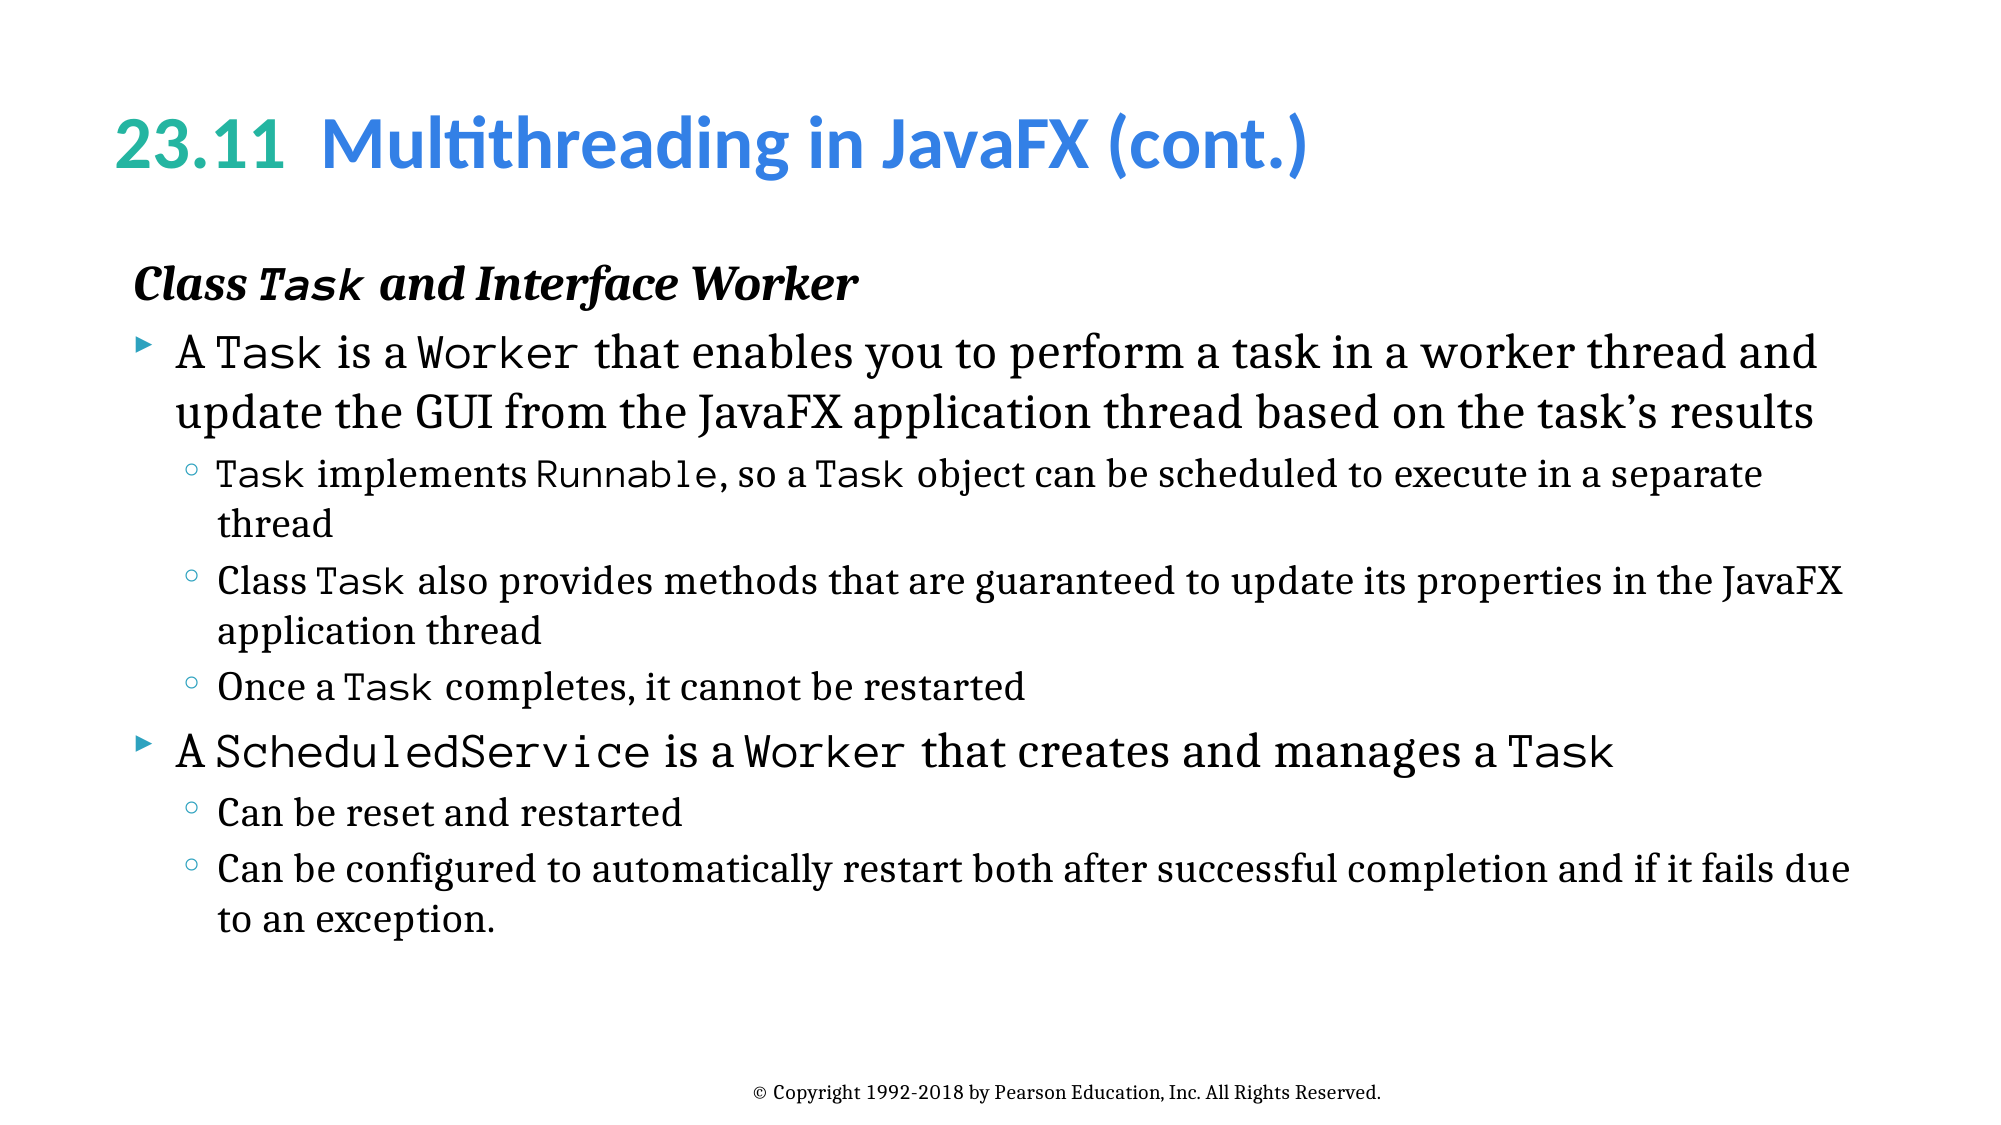

# 23.11  Multithreading in JavaFX (cont.)
Class Task and Interface Worker
A Task is a Worker that enables you to perform a task in a worker thread and update the GUI from the JavaFX application thread based on the task’s results
Task implements Runnable, so a Task object can be scheduled to execute in a separate thread
Class Task also provides methods that are guaranteed to update its properties in the JavaFX application thread
Once a Task completes, it cannot be restarted
A ScheduledService is a Worker that creates and manages a Task
Can be reset and restarted
Can be configured to automatically restart both after successful completion and if it fails due to an exception.
© Copyright 1992-2018 by Pearson Education, Inc. All Rights Reserved.